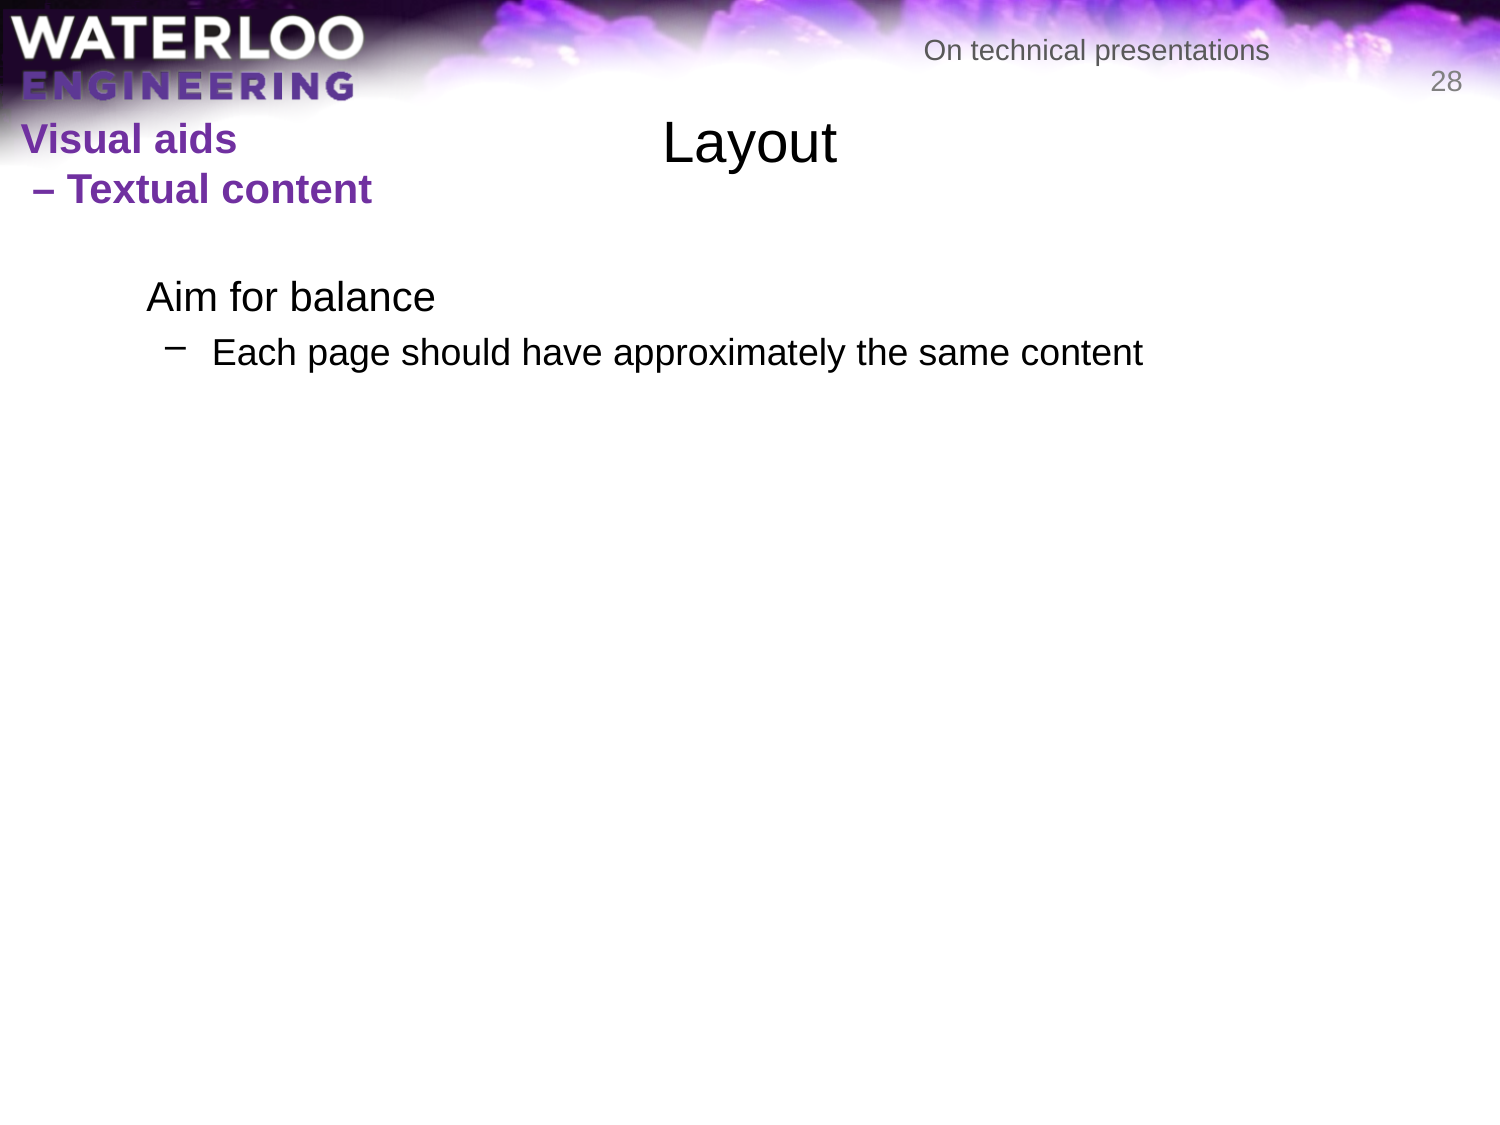

# Layout
28
Visual aids
 – Textual content
	Aim for balance
Each page should have approximately the same content